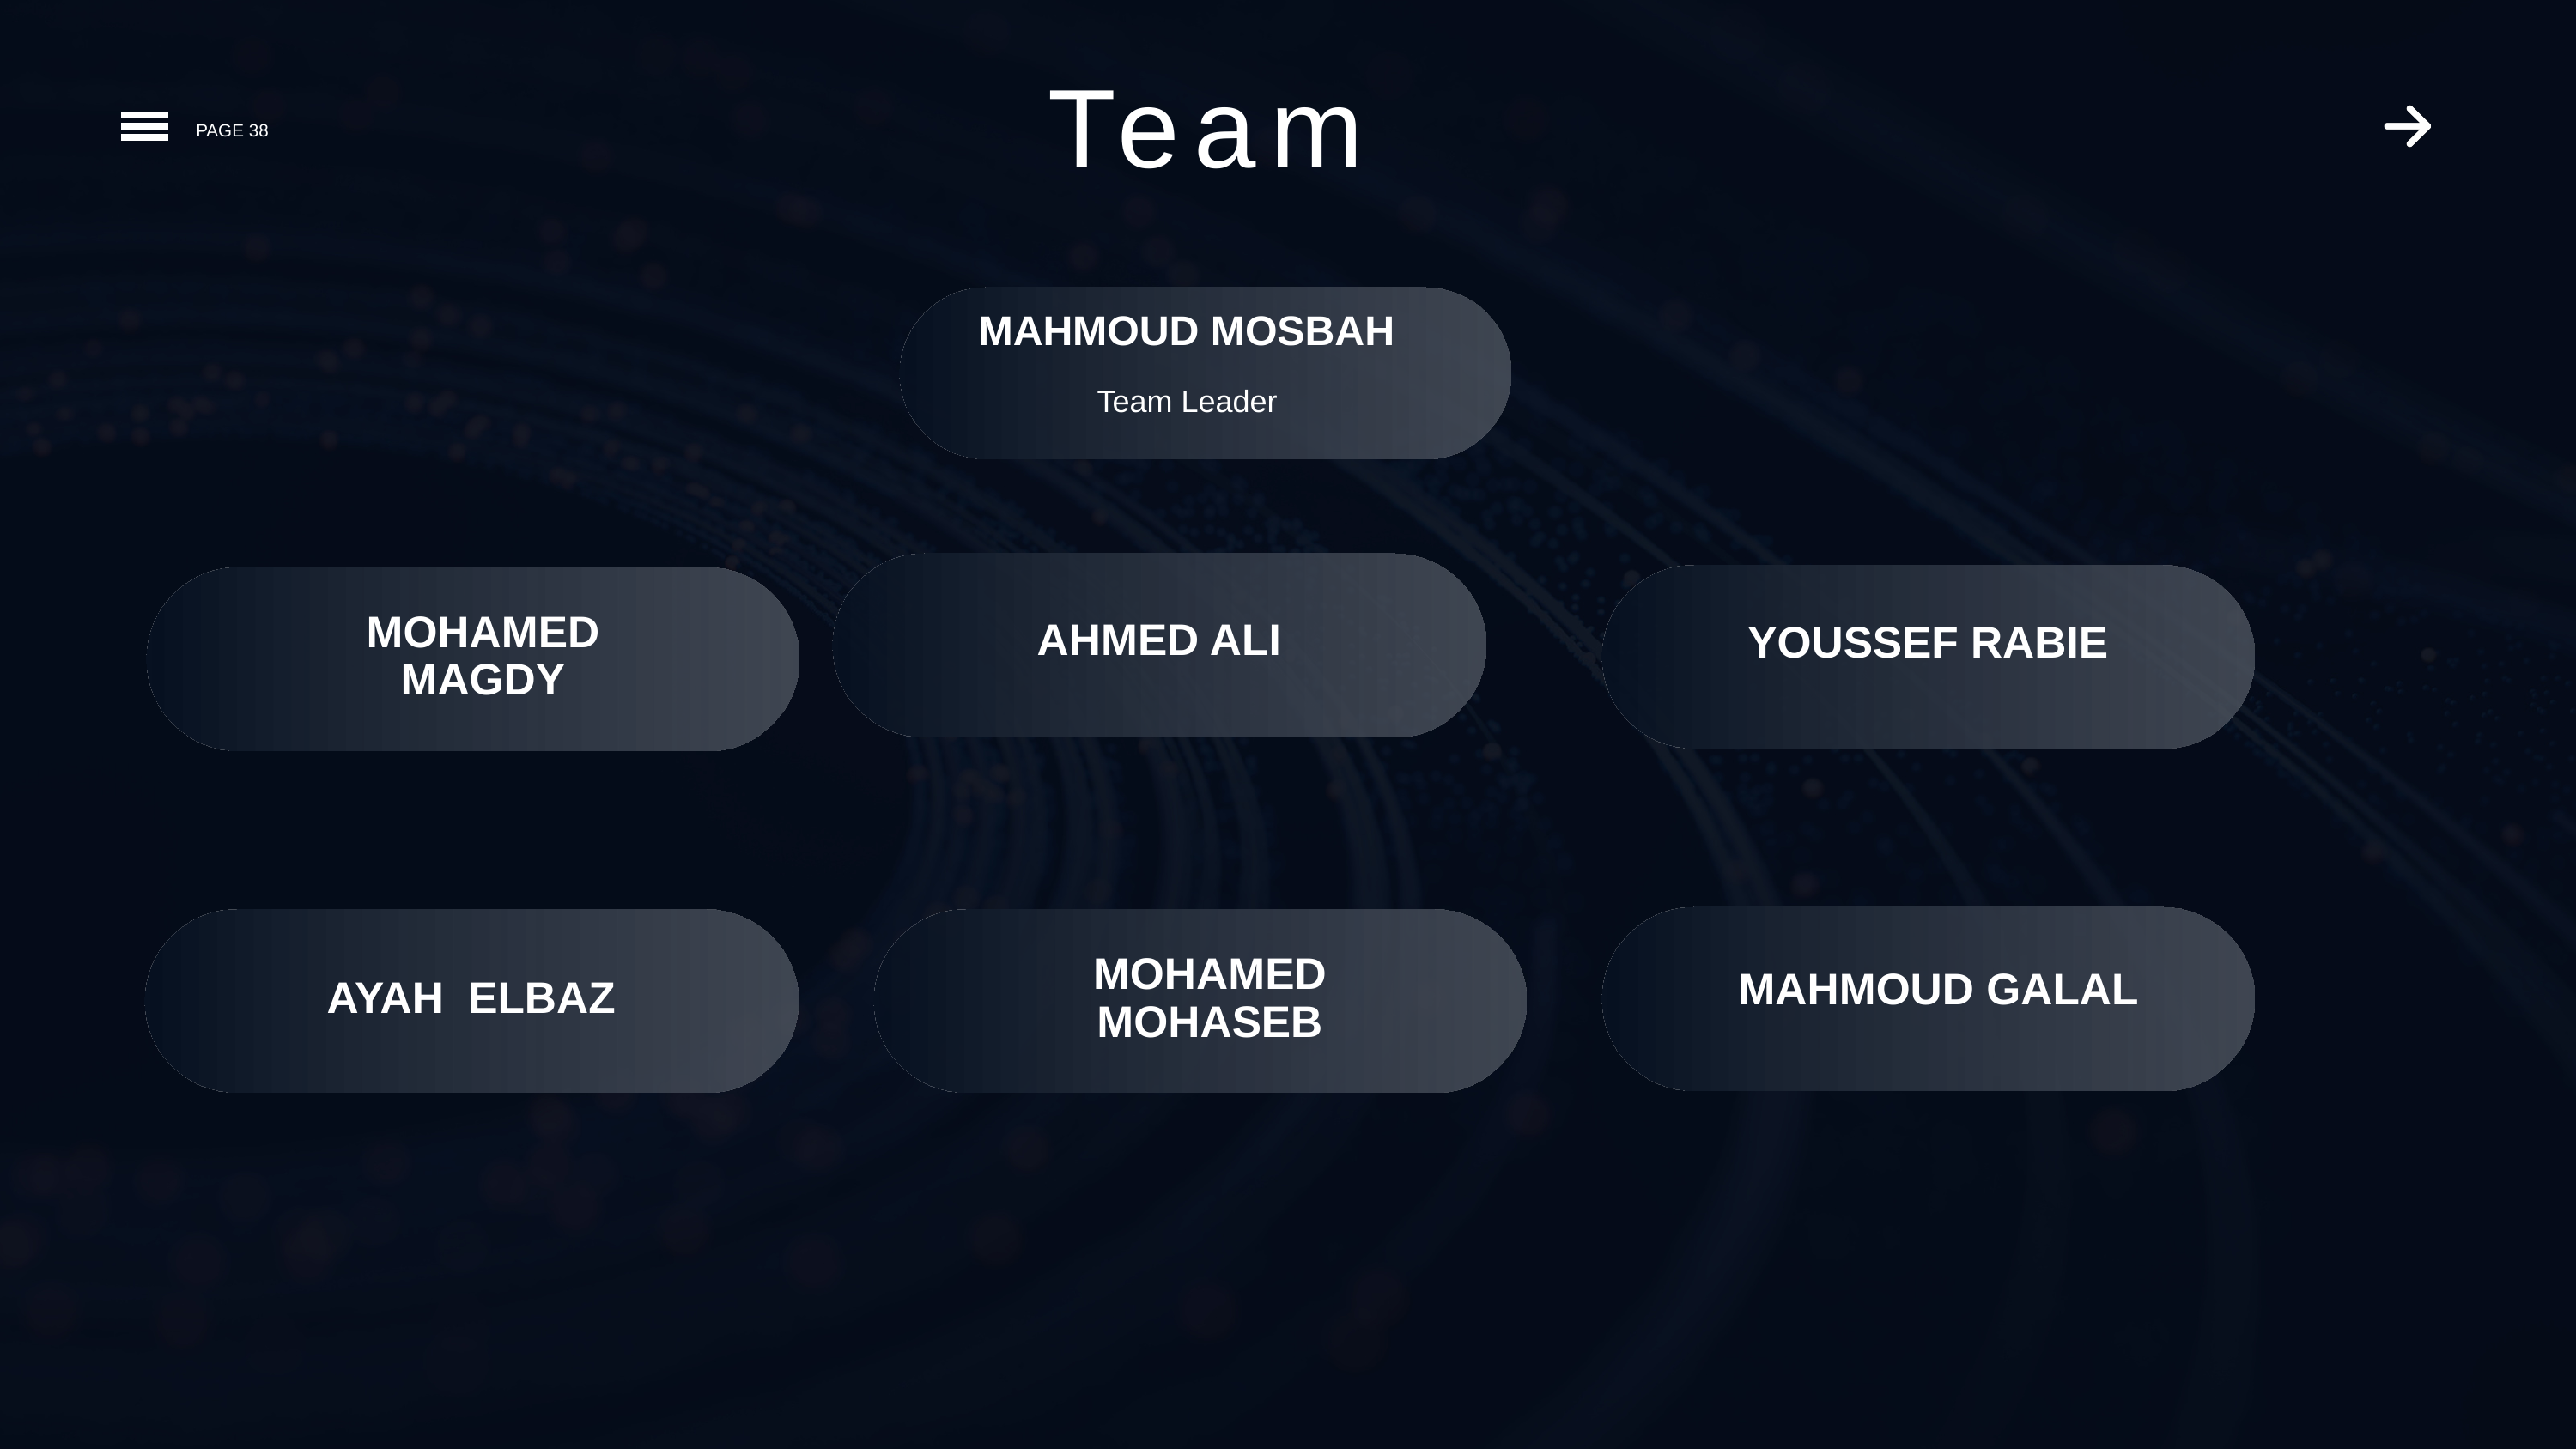

Team

PAGE 38

MAHMOUD MOSBAH
Team Leader

MOHAMED MAGDY
AHMED ALI
YOUSSEF RABIE

MOHAMED MOHASEB
MAHMOUD GALAL
AYAH  ELBAZ